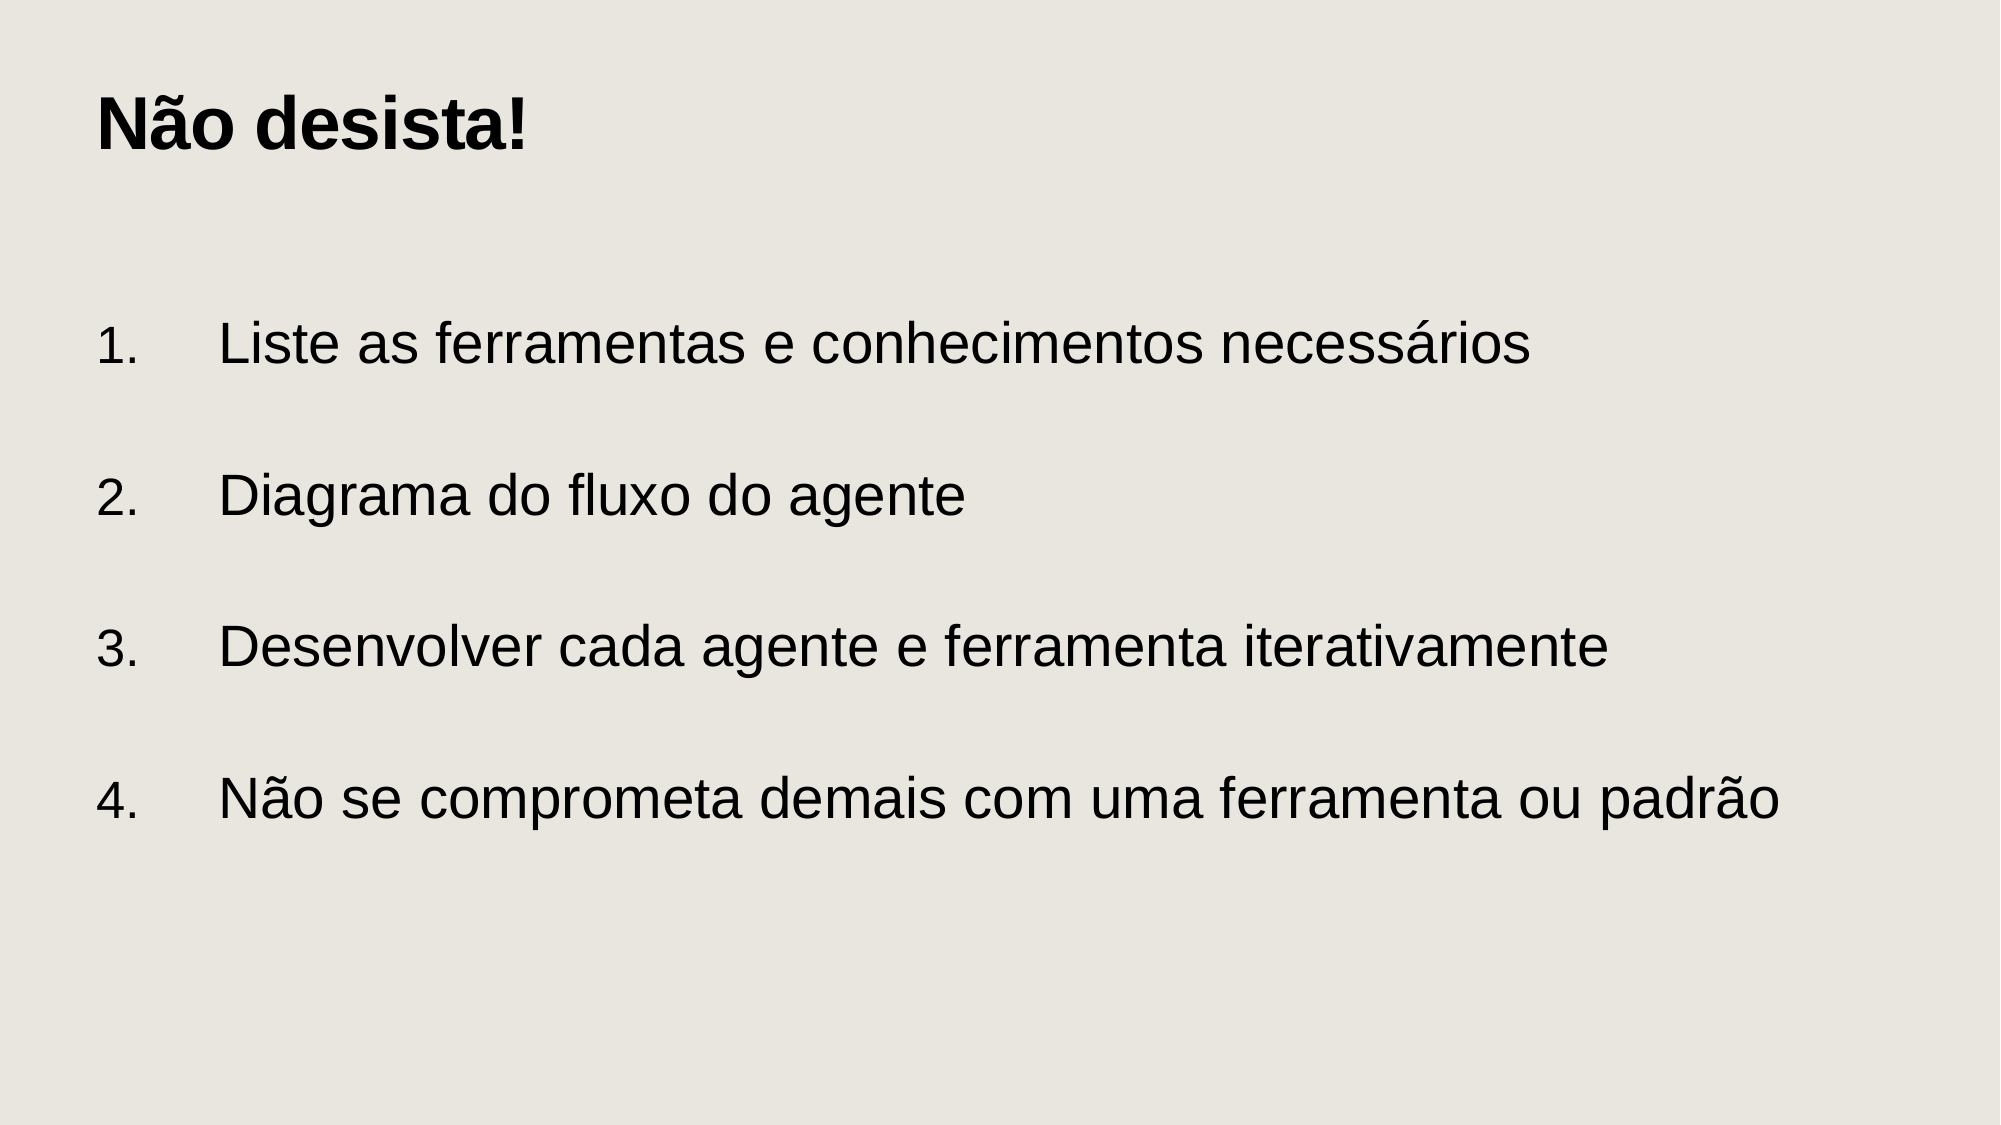

# Não desista!
Liste as ferramentas e conhecimentos necessários
Diagrama do fluxo do agente
Desenvolver cada agente e ferramenta iterativamente
Não se comprometa demais com uma ferramenta ou padrão